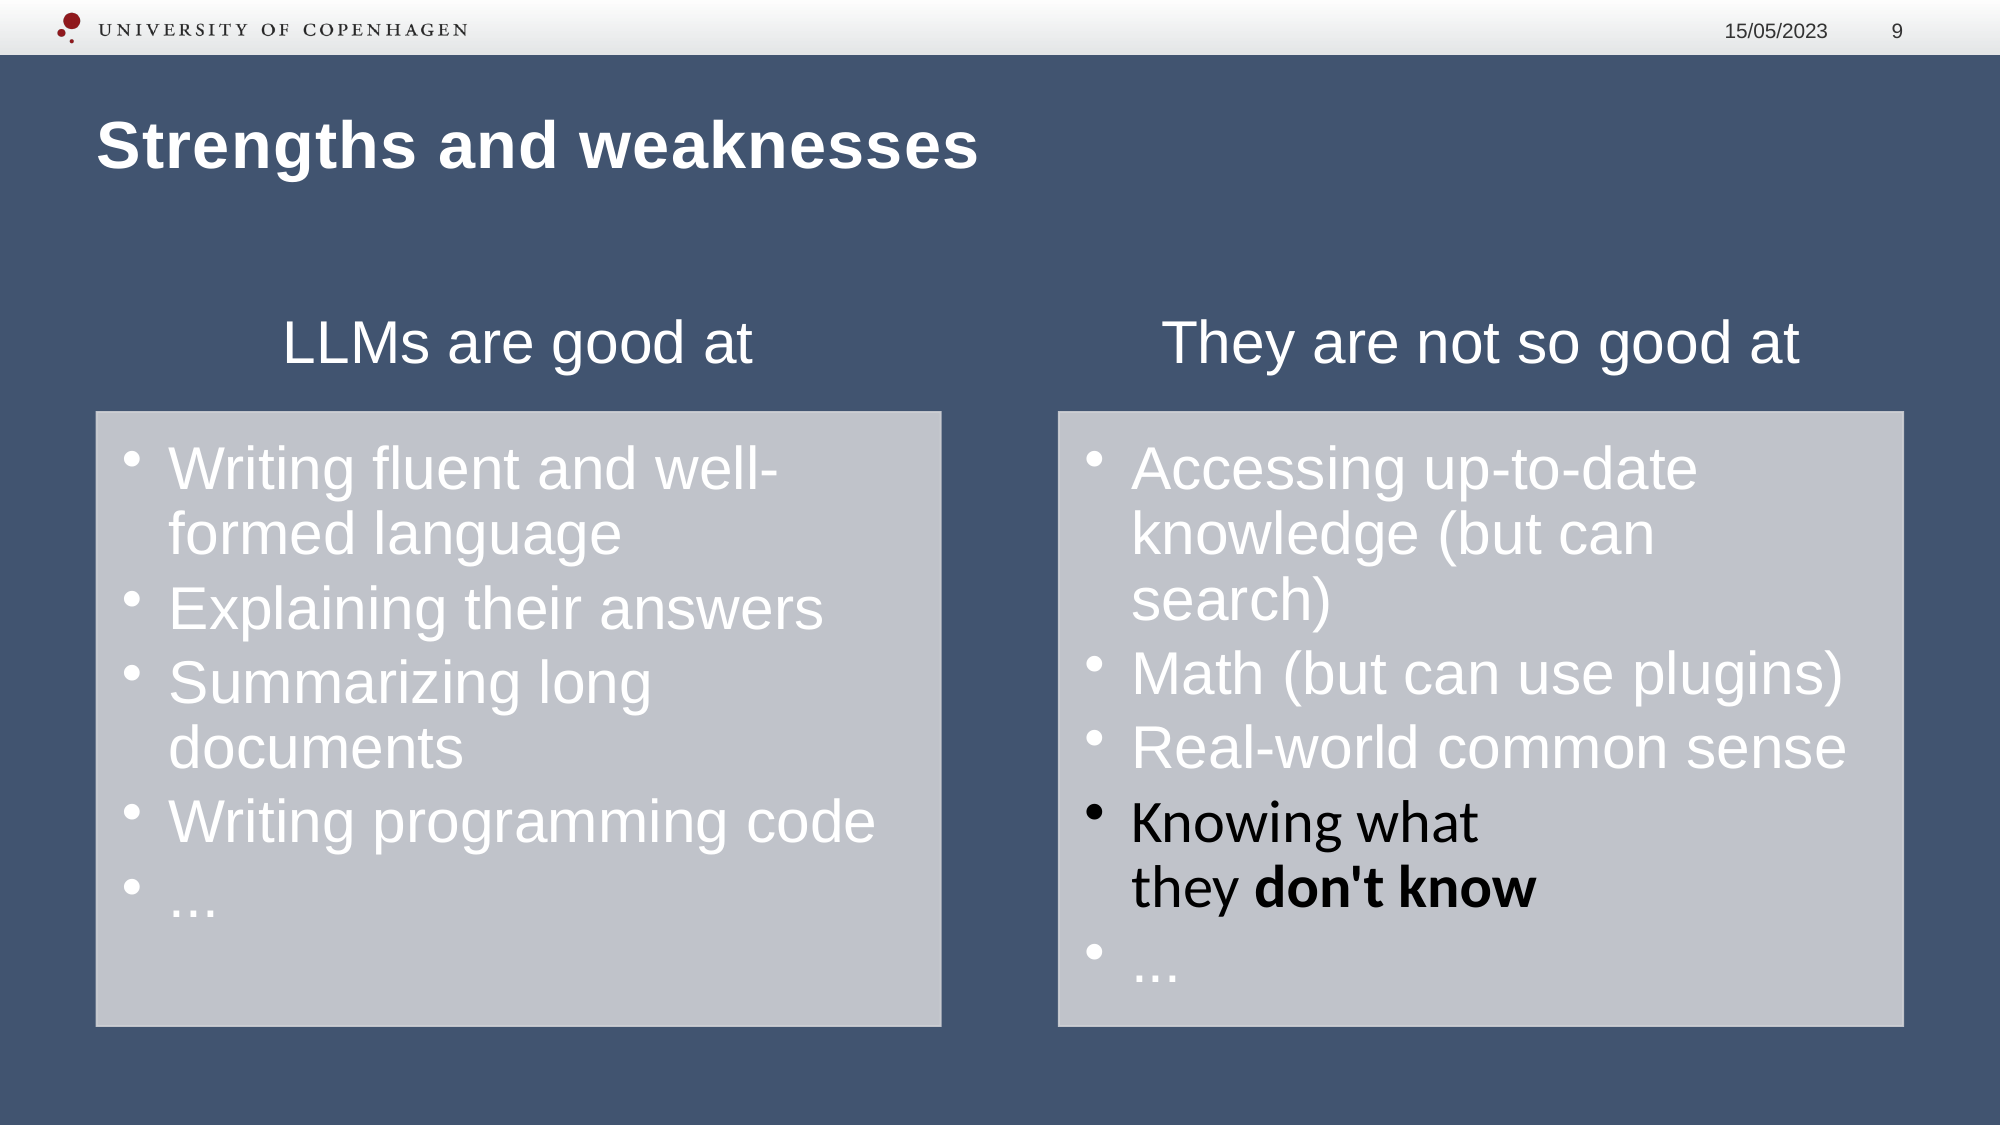

15/05/2023
9
# Strengths and weaknesses
LLMs are good at
Writing fluent and well-formed language
Explaining their answers
Summarizing long documents
Writing programming code
...
They are not so good at
Accessing up-to-date knowledge (but can search)
Math (but can use plugins)
Real-world common sense
Knowing what they don't know
...